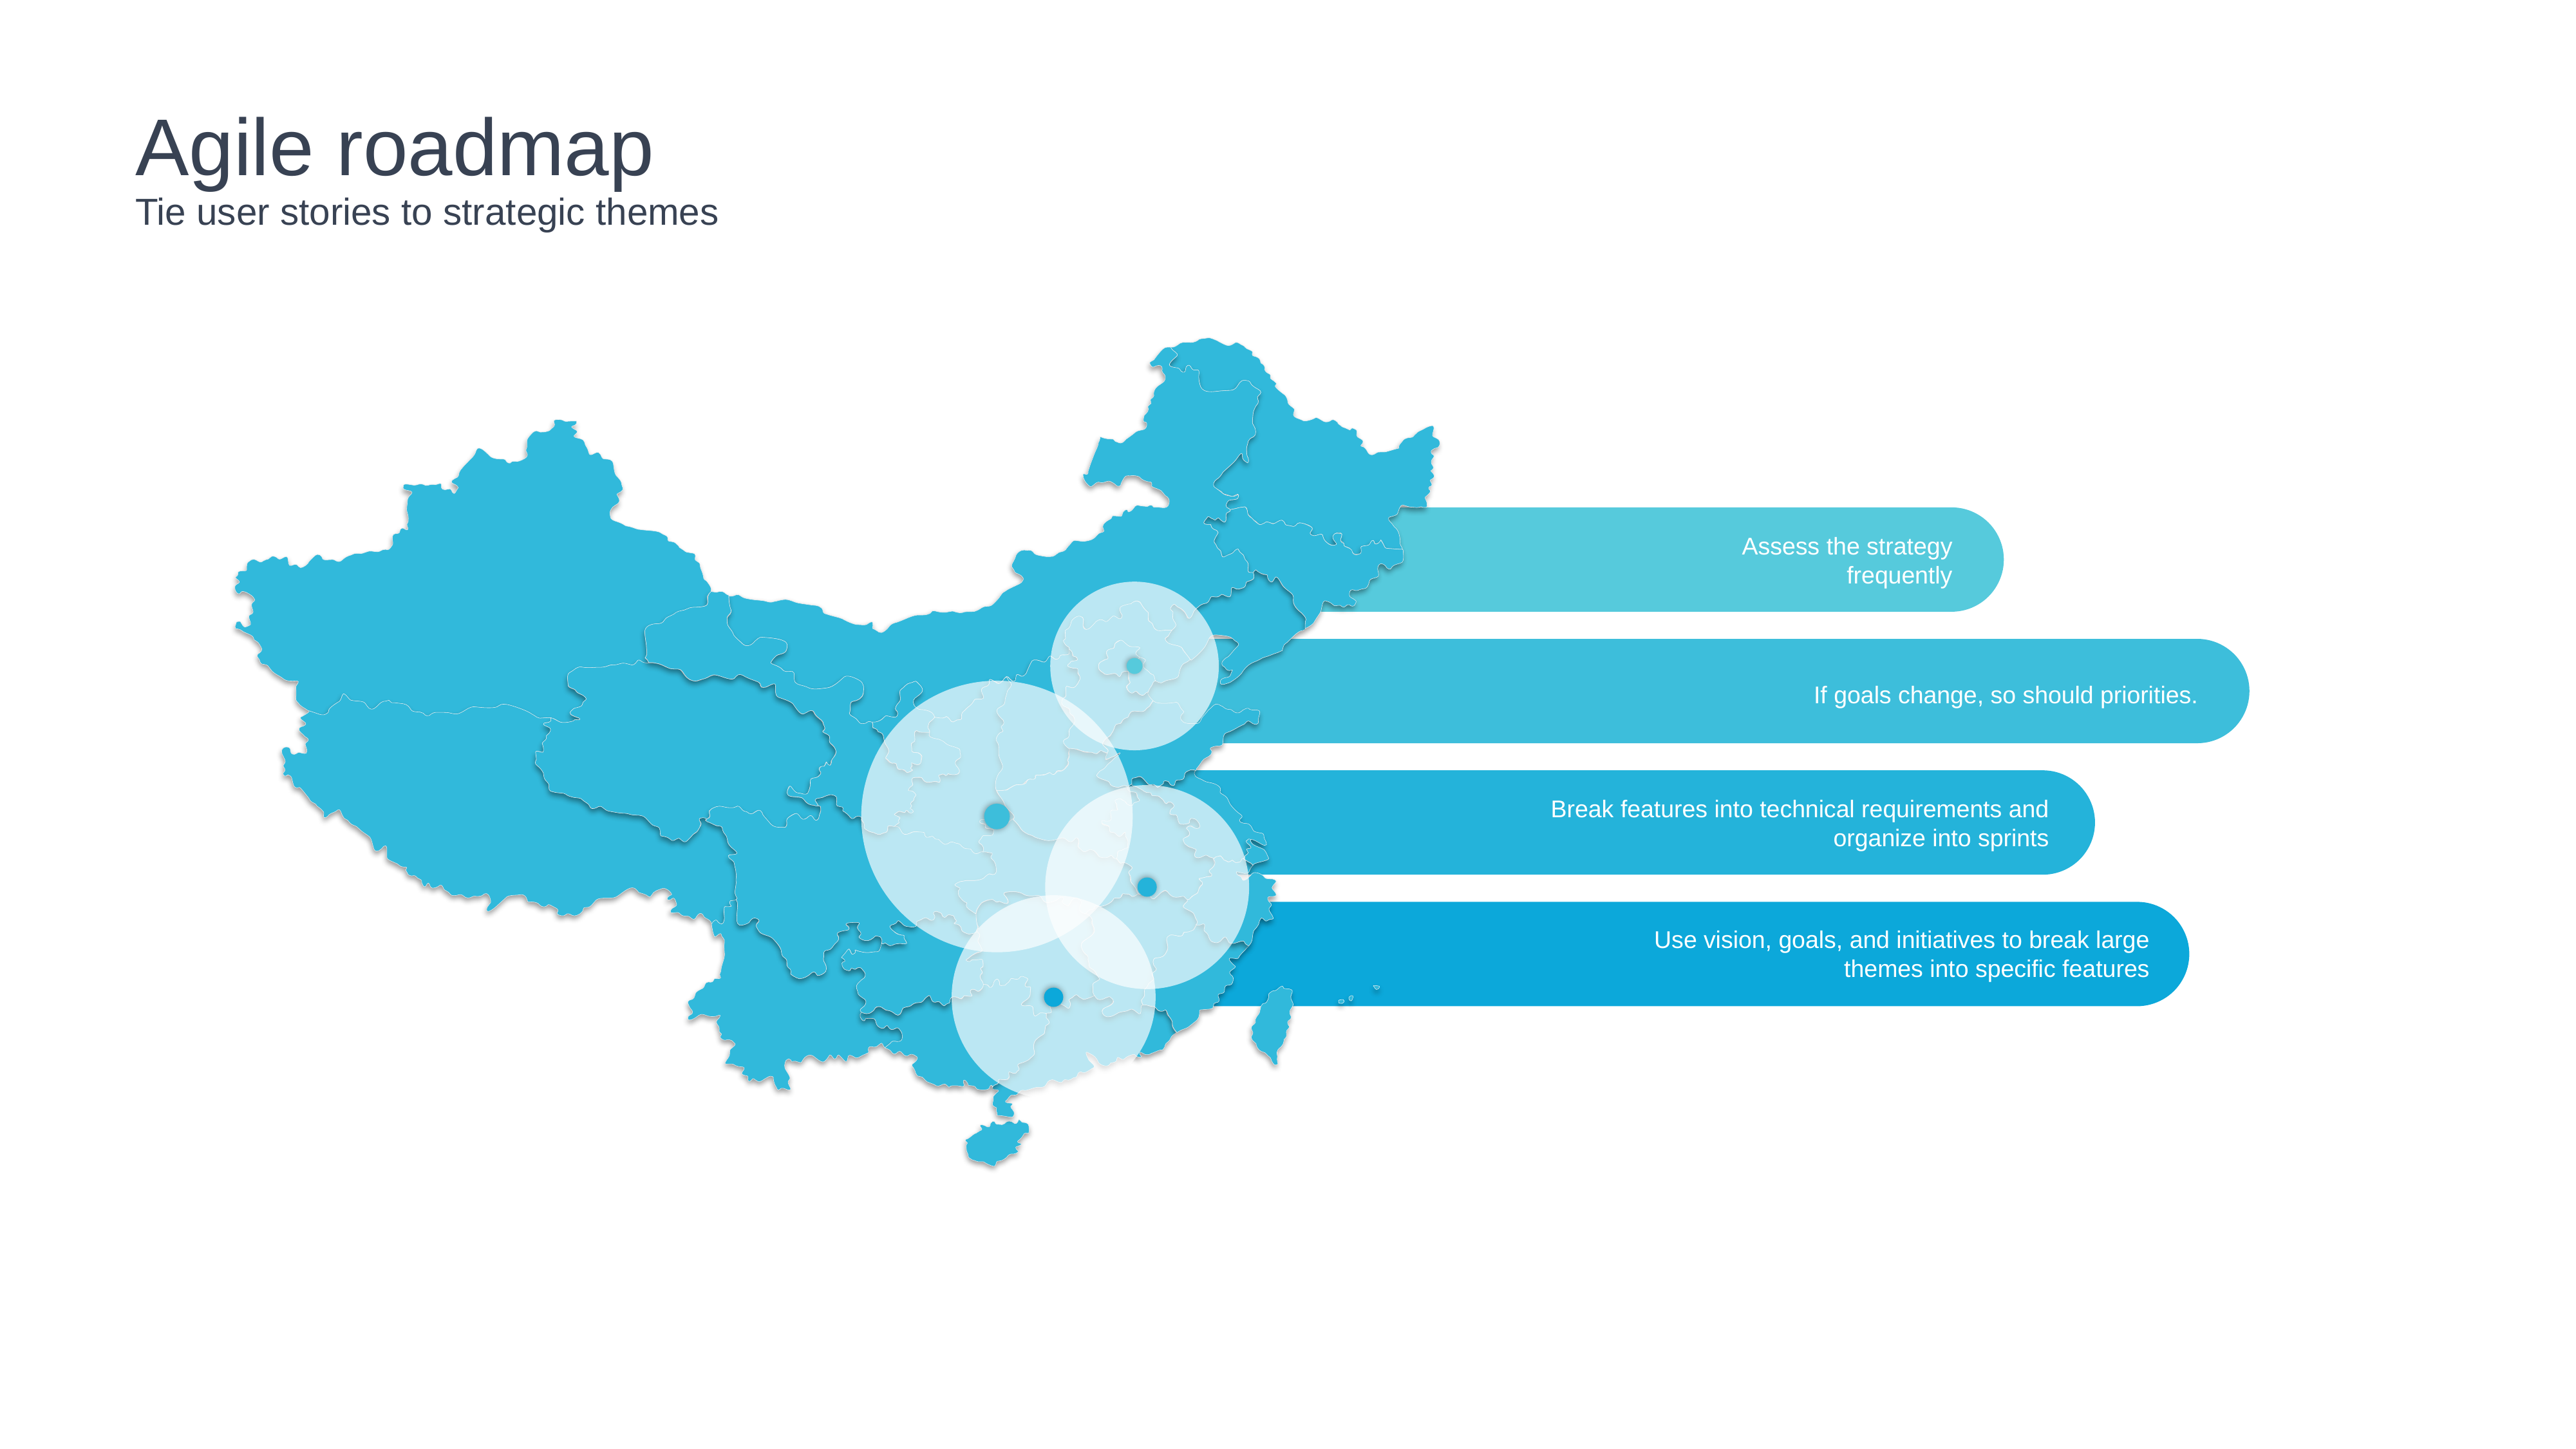

Agile roadmap
Tie user stories to strategic themes

Assess the strategy frequently

If goals change, so should priorities.

Break features into technical requirements and organize into sprints

Use vision, goals, and initiatives to break large themes into specific features